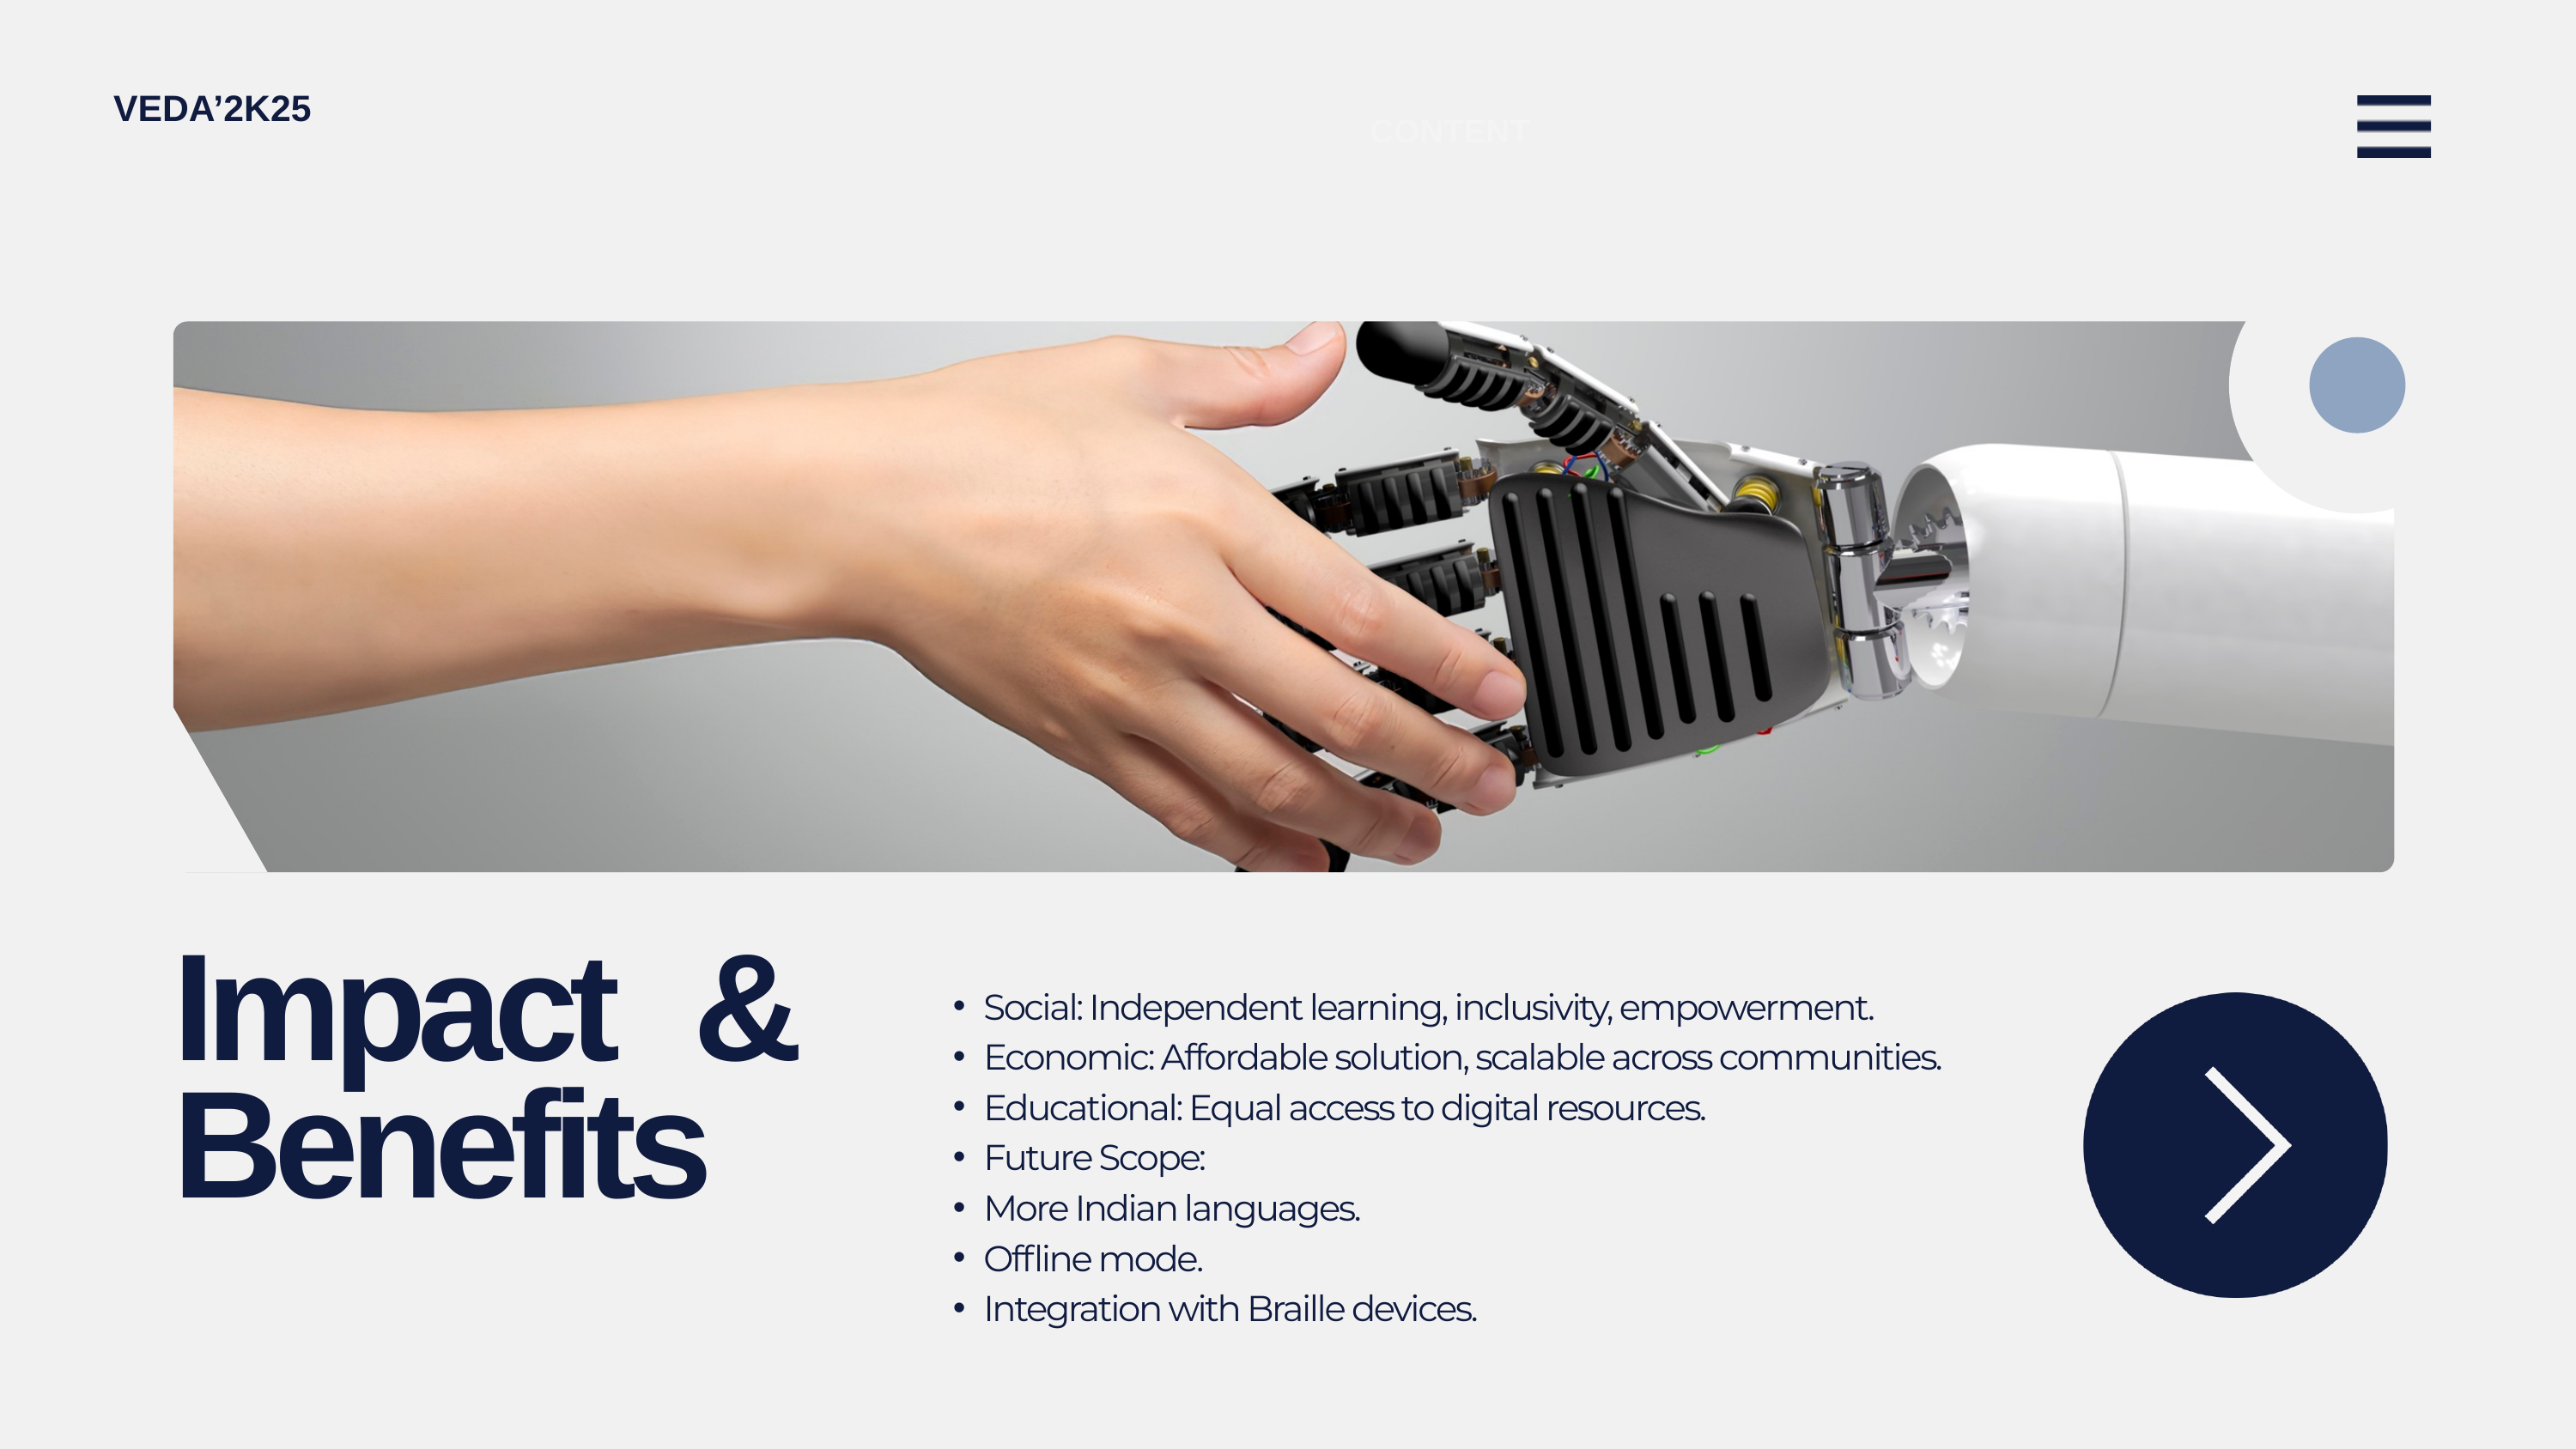

VEDA’2K25

CONTENT

Impact & Benefits
Social: Independent learning, inclusivity, empowerment.
Economic: Affordable solution, scalable across communities.
Educational: Equal access to digital resources.
Future Scope:
More Indian languages.
Offline mode.
Integration with Braille devices.